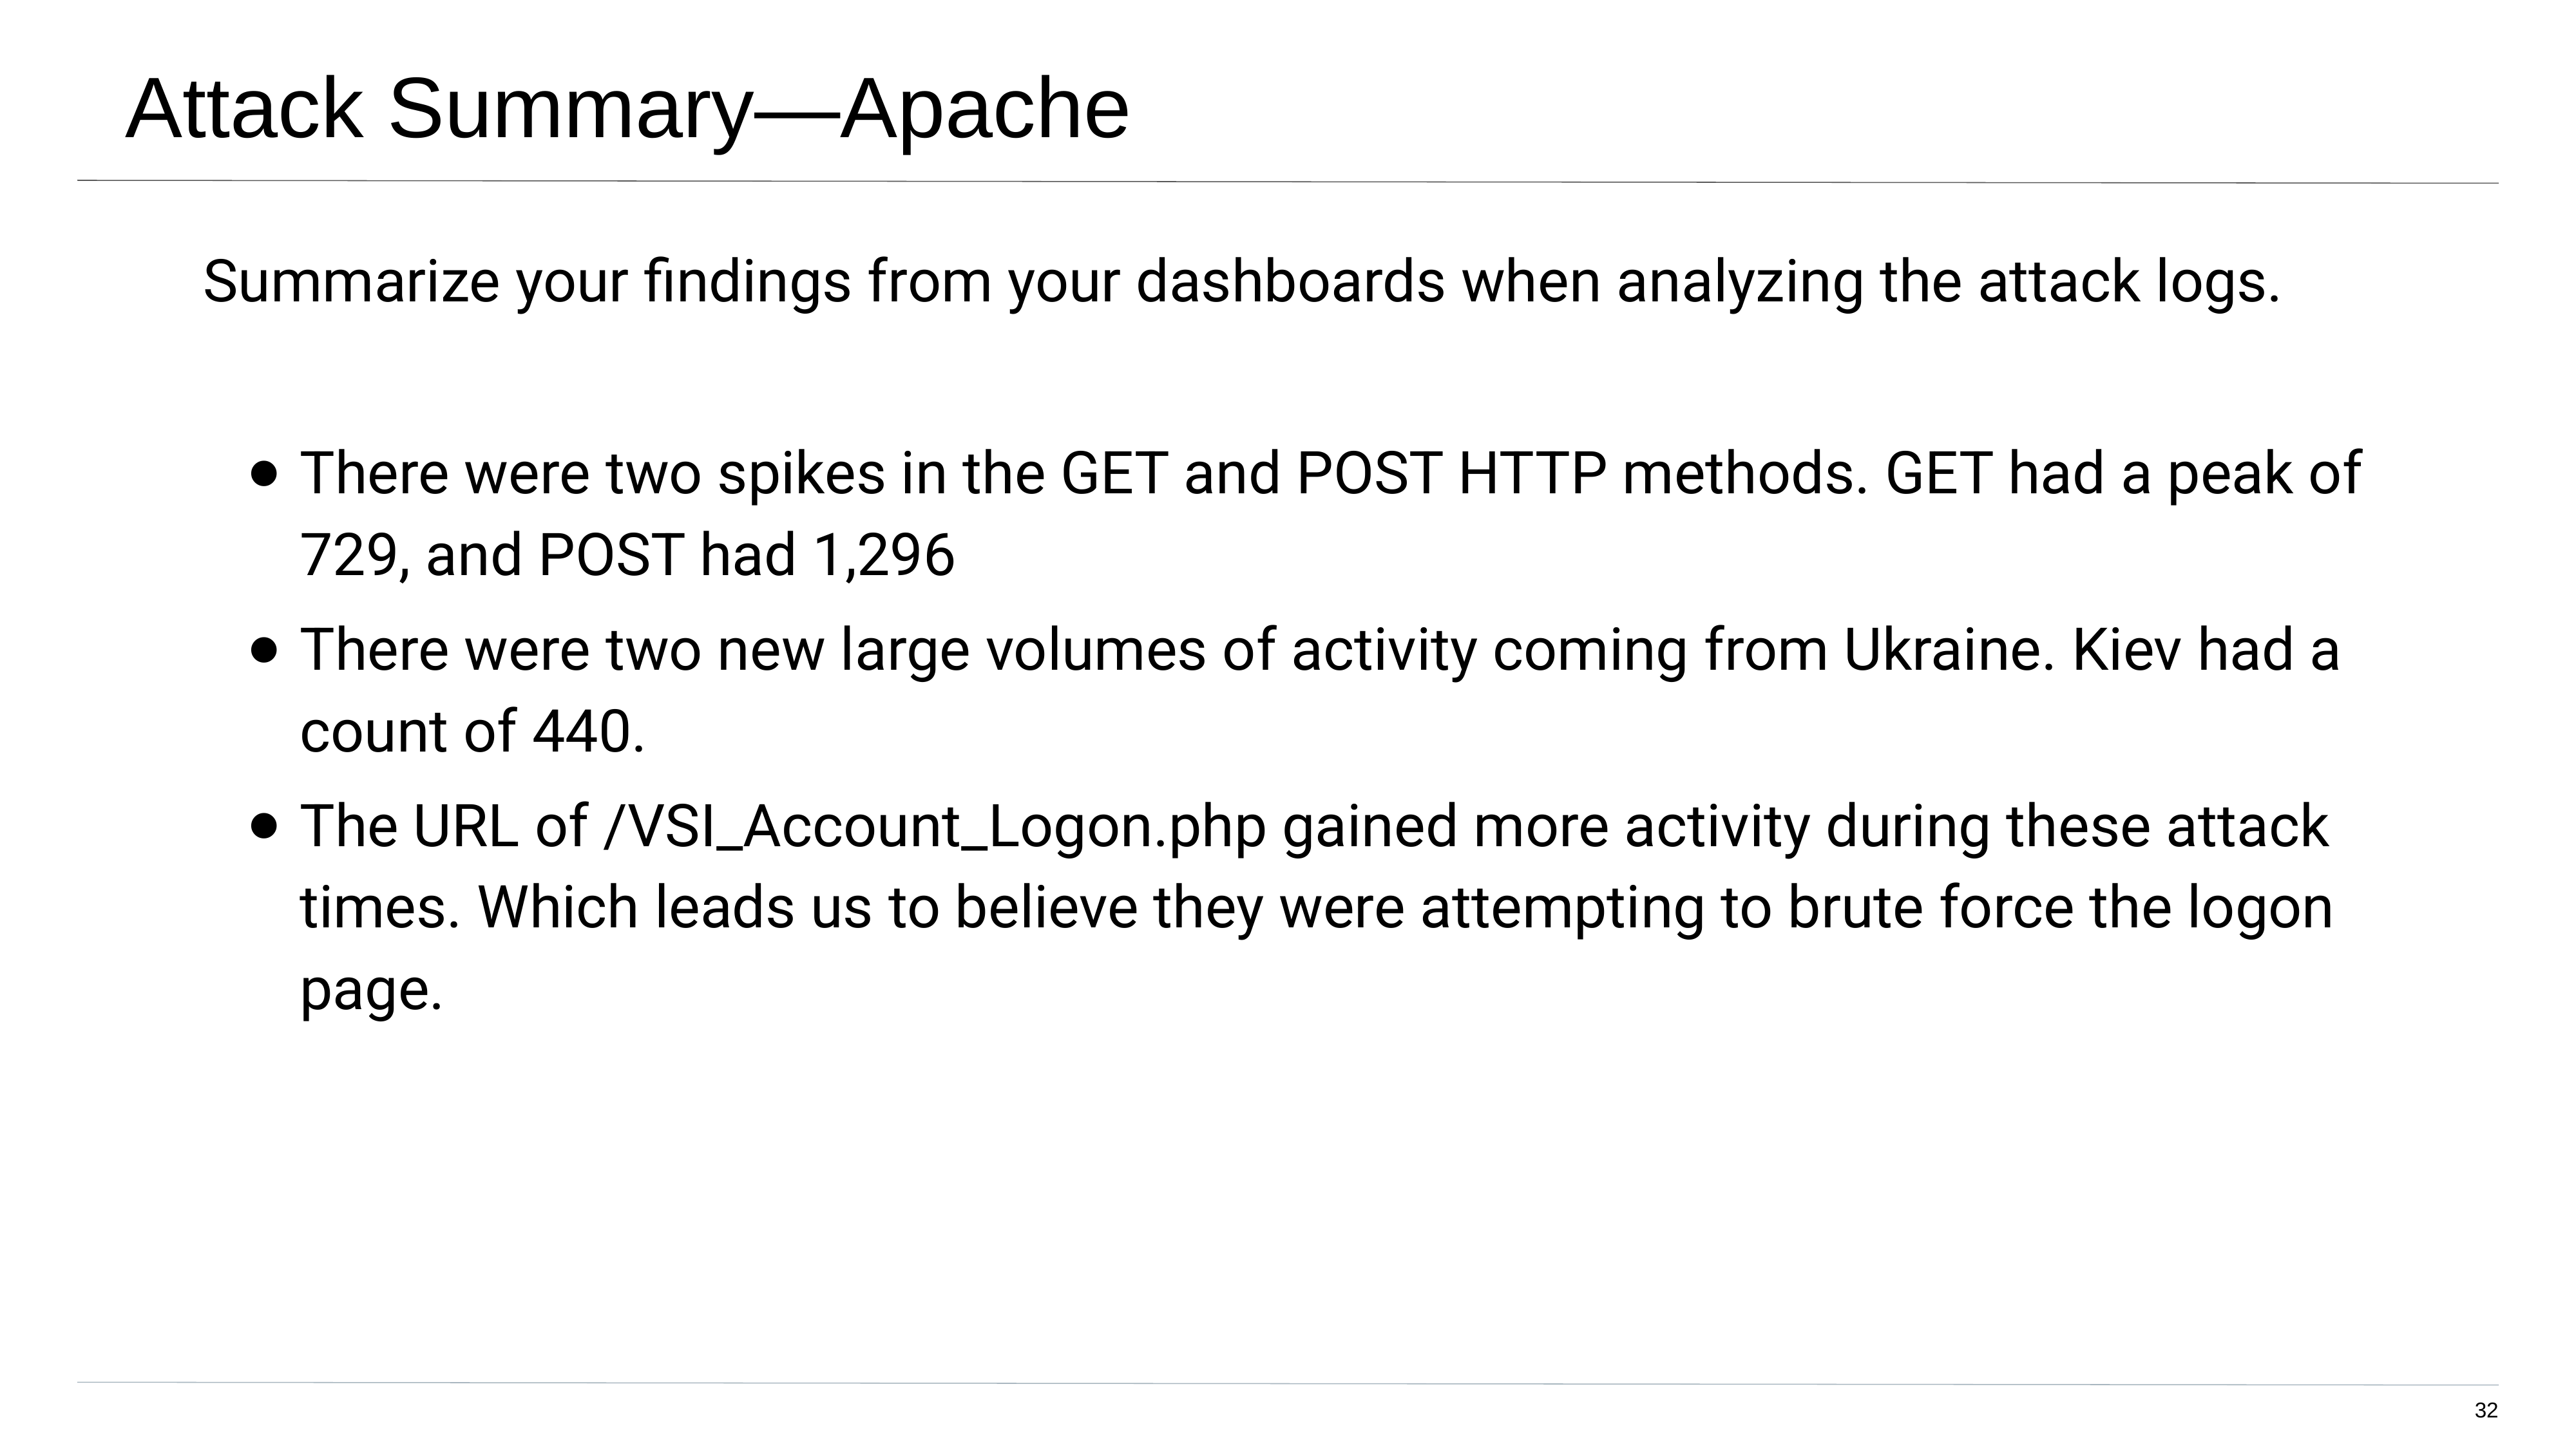

# Attack Summary—Apache
Summarize your findings from your dashboards when analyzing the attack logs.

There were two spikes in the GET and POST HTTP methods. GET had a peak of 729, and POST had 1,296
There were two new large volumes of activity coming from Ukraine. Kiev had a count of 440.
The URL of /VSI_Account_Logon.php gained more activity during these attack times. Which leads us to believe they were attempting to brute force the logon page.
32